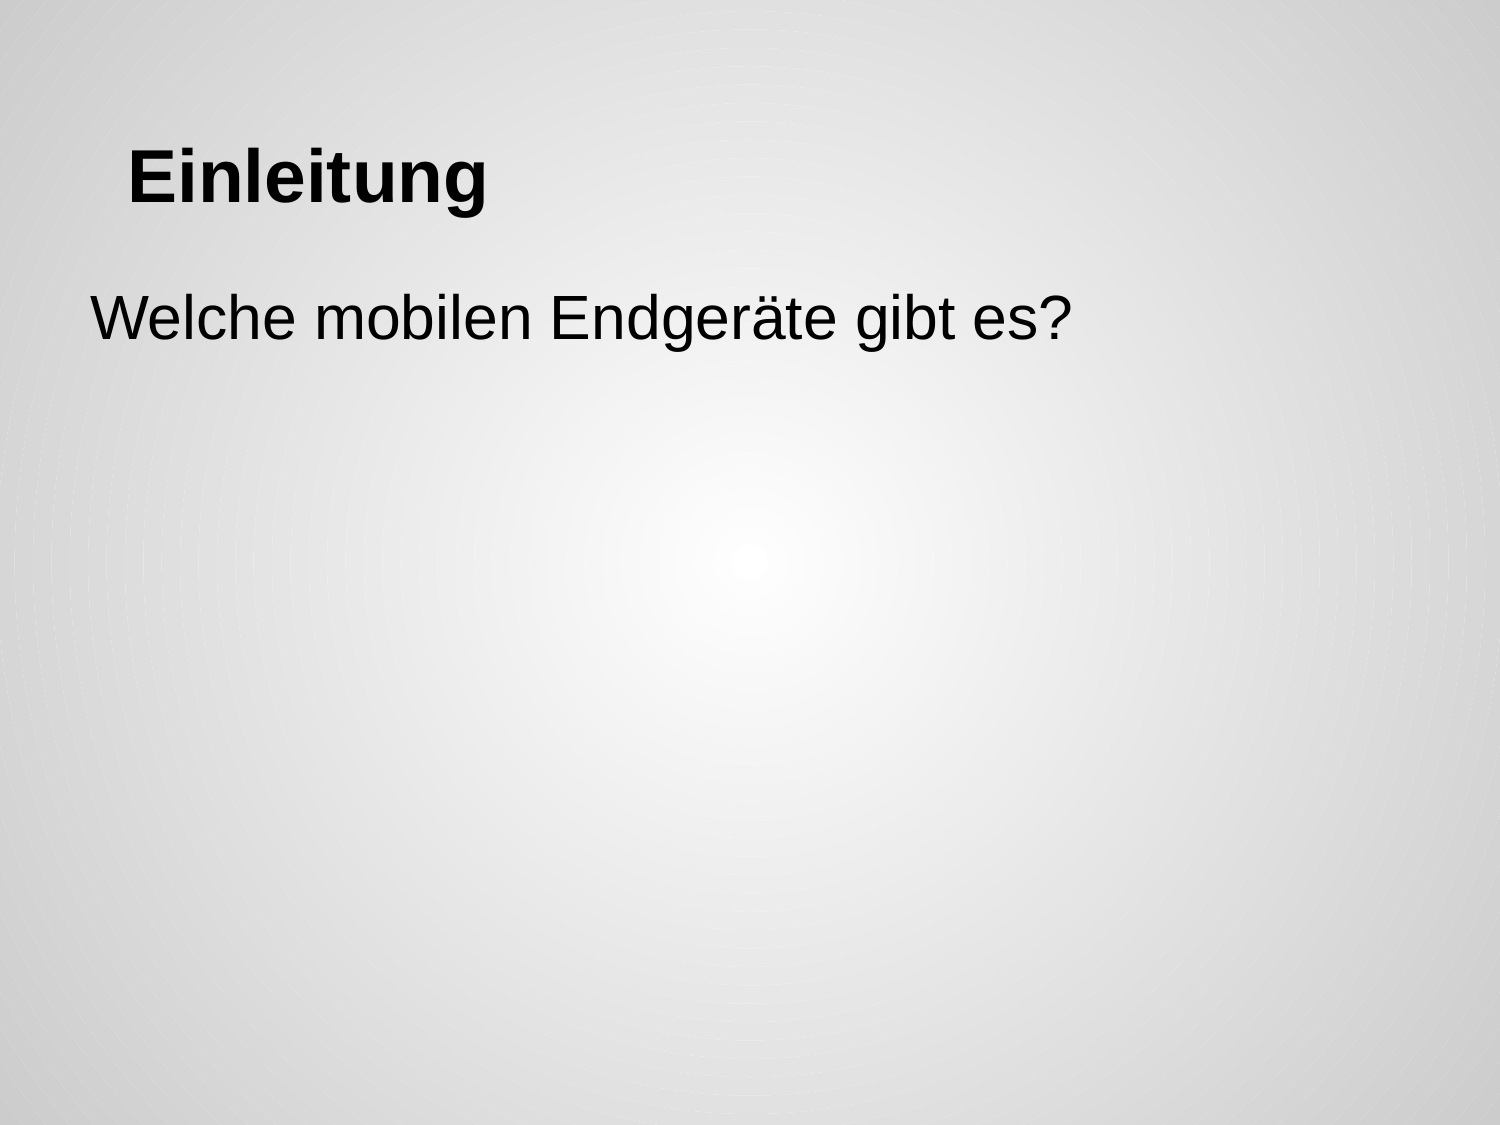

# Einleitung
Welche mobilen Endgeräte gibt es?